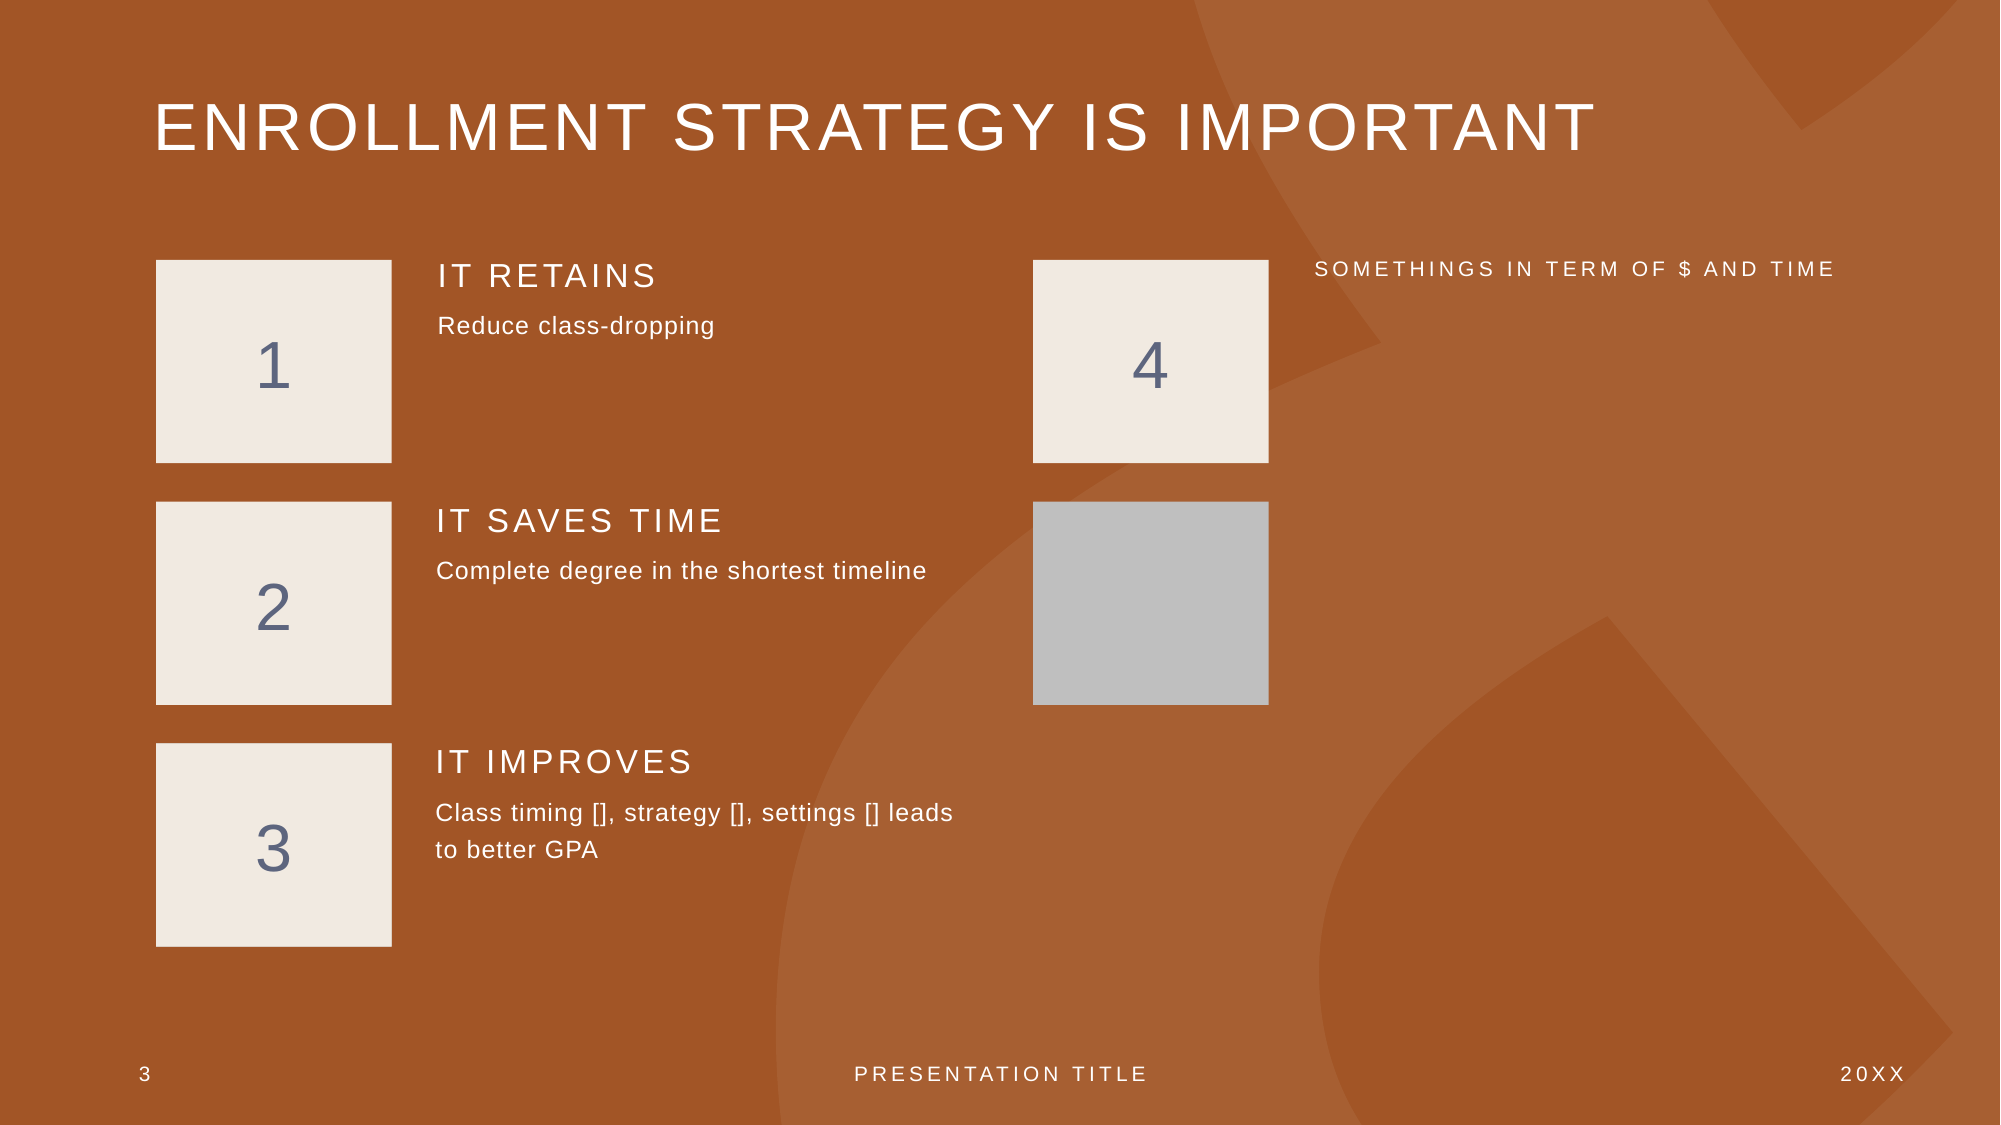

# Enrollment strategy is important
It retains
Somethings in term of $ and time
1
4
Reduce class-dropping

It saves time

2

Complete degree in the shortest timeline

It improves
3
Class timing [], strategy [], settings [] leads to better GPA
3
Presentation Title
20XX